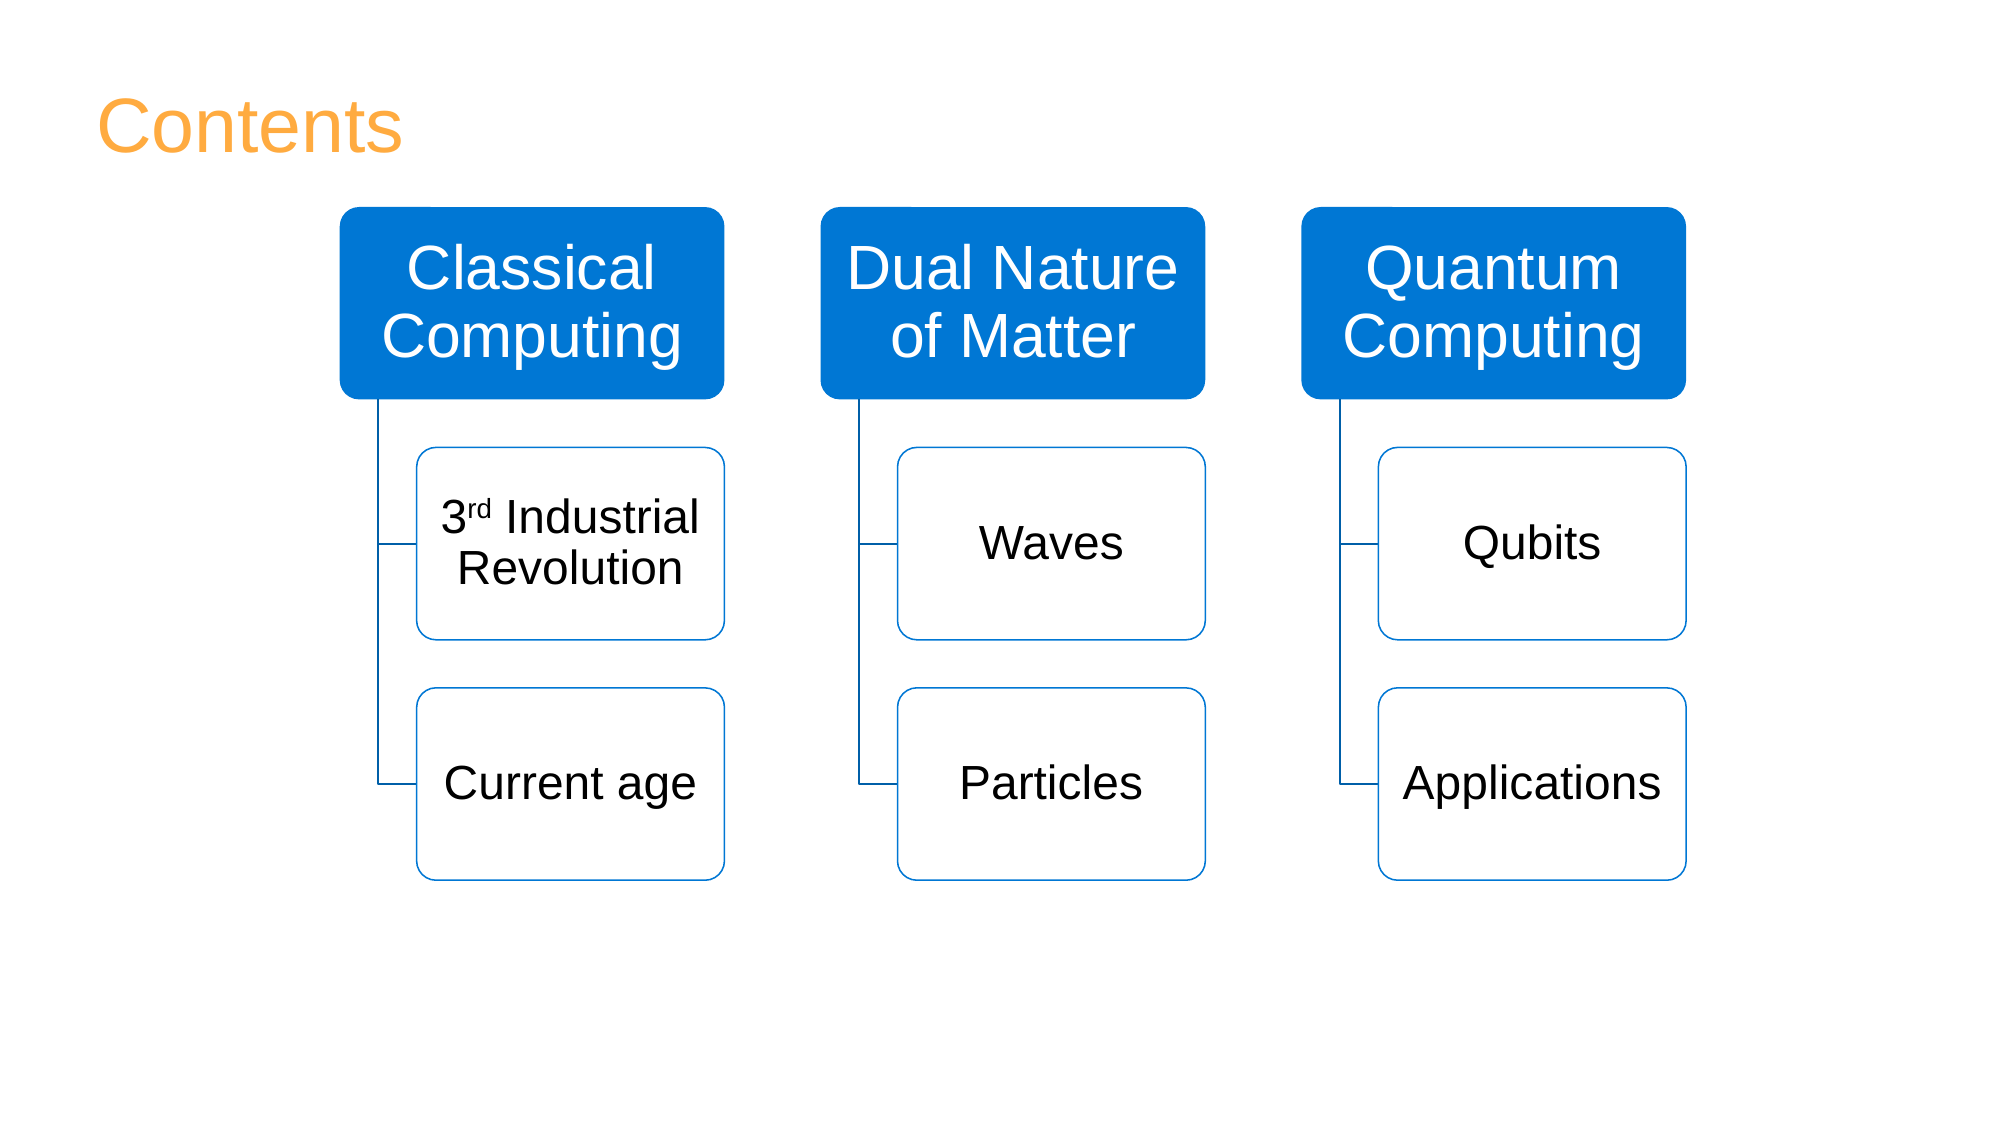

# Contents

Classical Computing
Dual Nature of Matter
Quantum Computing

3rd Industrial Revolution
Waves
Qubits

Current age
Particles
Applications